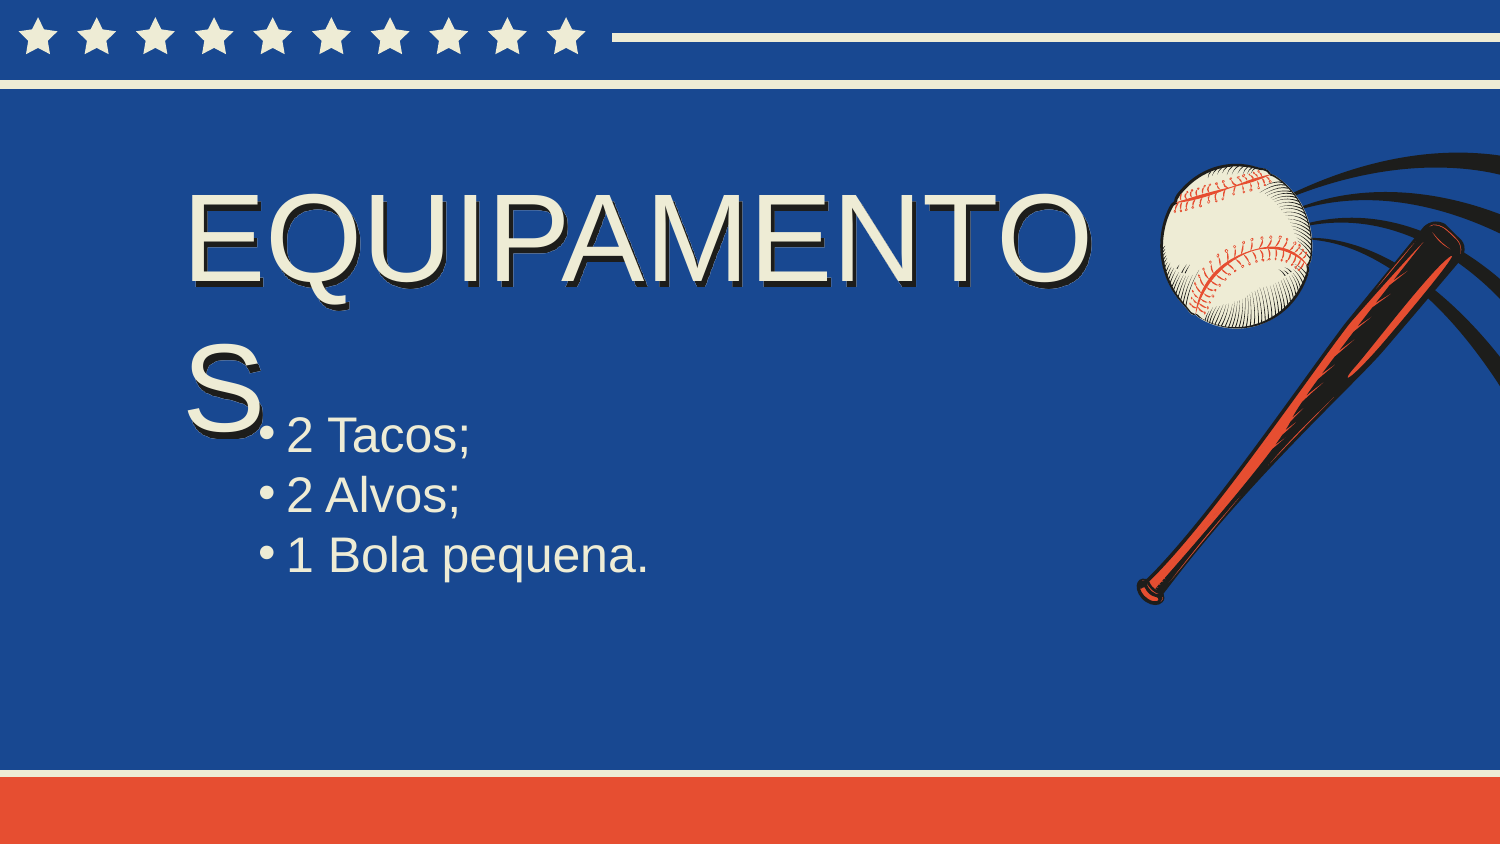

# EQUIPAMENTOS

2 Tacos;
2 Alvos;
1 Bola pequena.